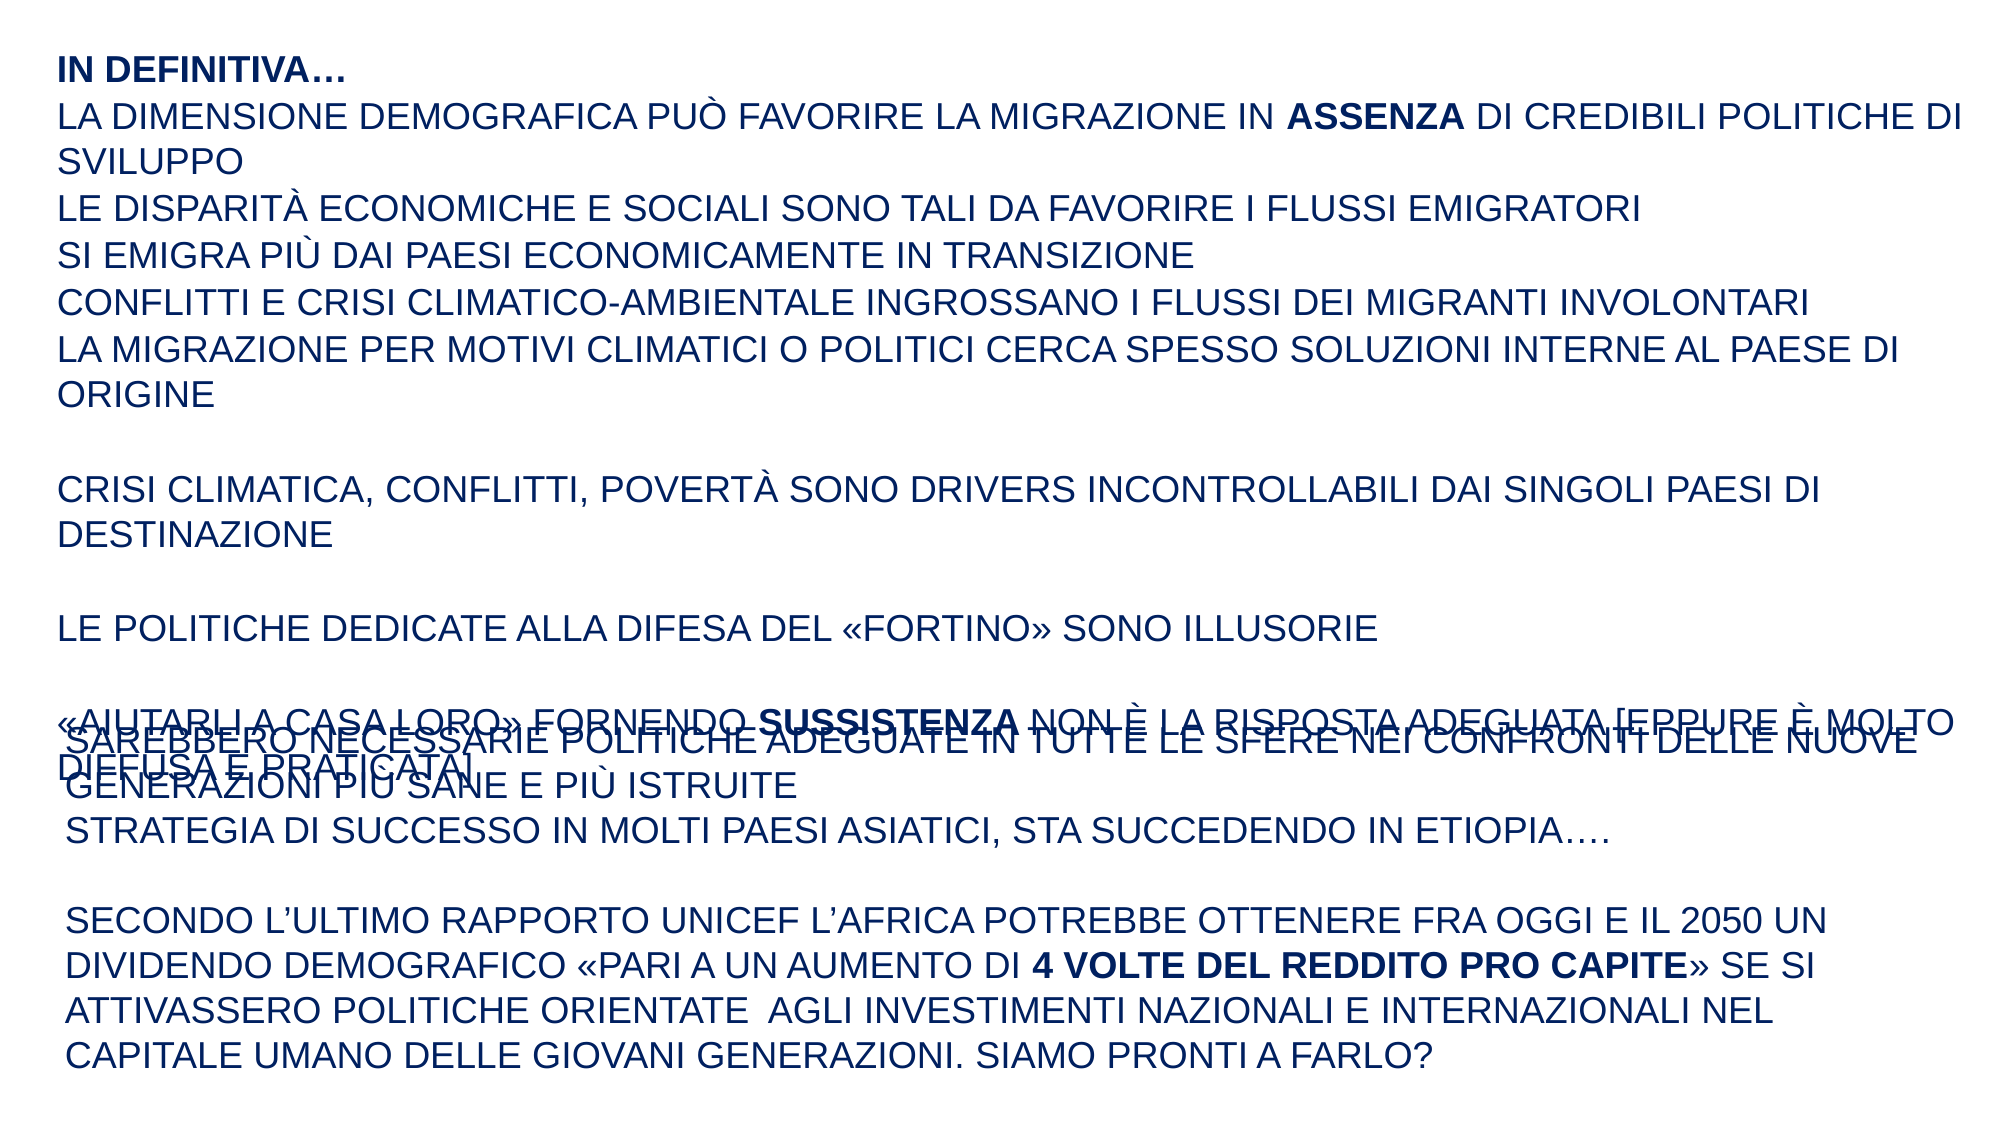

In definitiva…
La dimensione demografica può favorire la migrazione in ASSENZA di credibili politiche di sviluppo
Le disparità economiche e sociali sono tali da favorire i flussi emigratori
Si emigra più dai paesi economicamente in transizione
Conflitti e crisi climatico-ambientale ingrossano i flussi dei migranti involontari
La migrazione per motivi climatici o politici cerca spesso soluzioni interne al paese di origine

Crisi climatica, conflitti, povertà sono drivers incontrollabili dai singoli paesi di destinazione

Le politiche dedicate alla difesa del «fortino» sono illusorie

«Aiutarli a casa loro» fornendo sussistenza non è la risposta adeguata [eppure è molto diffusa e praticata]

Sarebbero necessarie politiche adeguate in tutte le sfere nei confronti delle nuove generazioni più sane e più istruite
Strategia di successo in molti paesi asiatici, sta succedendo in etiopia….

secondo l’ultimo rapporto unicef l’africa potrebbe ottenere fra oggi e il 2050 un dividendo demografico «pari a un aumento di 4 volte del reddito pro capite» se si attivassero politiche orientate  agli investimenti nazionali e internazionali nel capitale umano delle giovani generazioni. Siamo pronti a farlo?